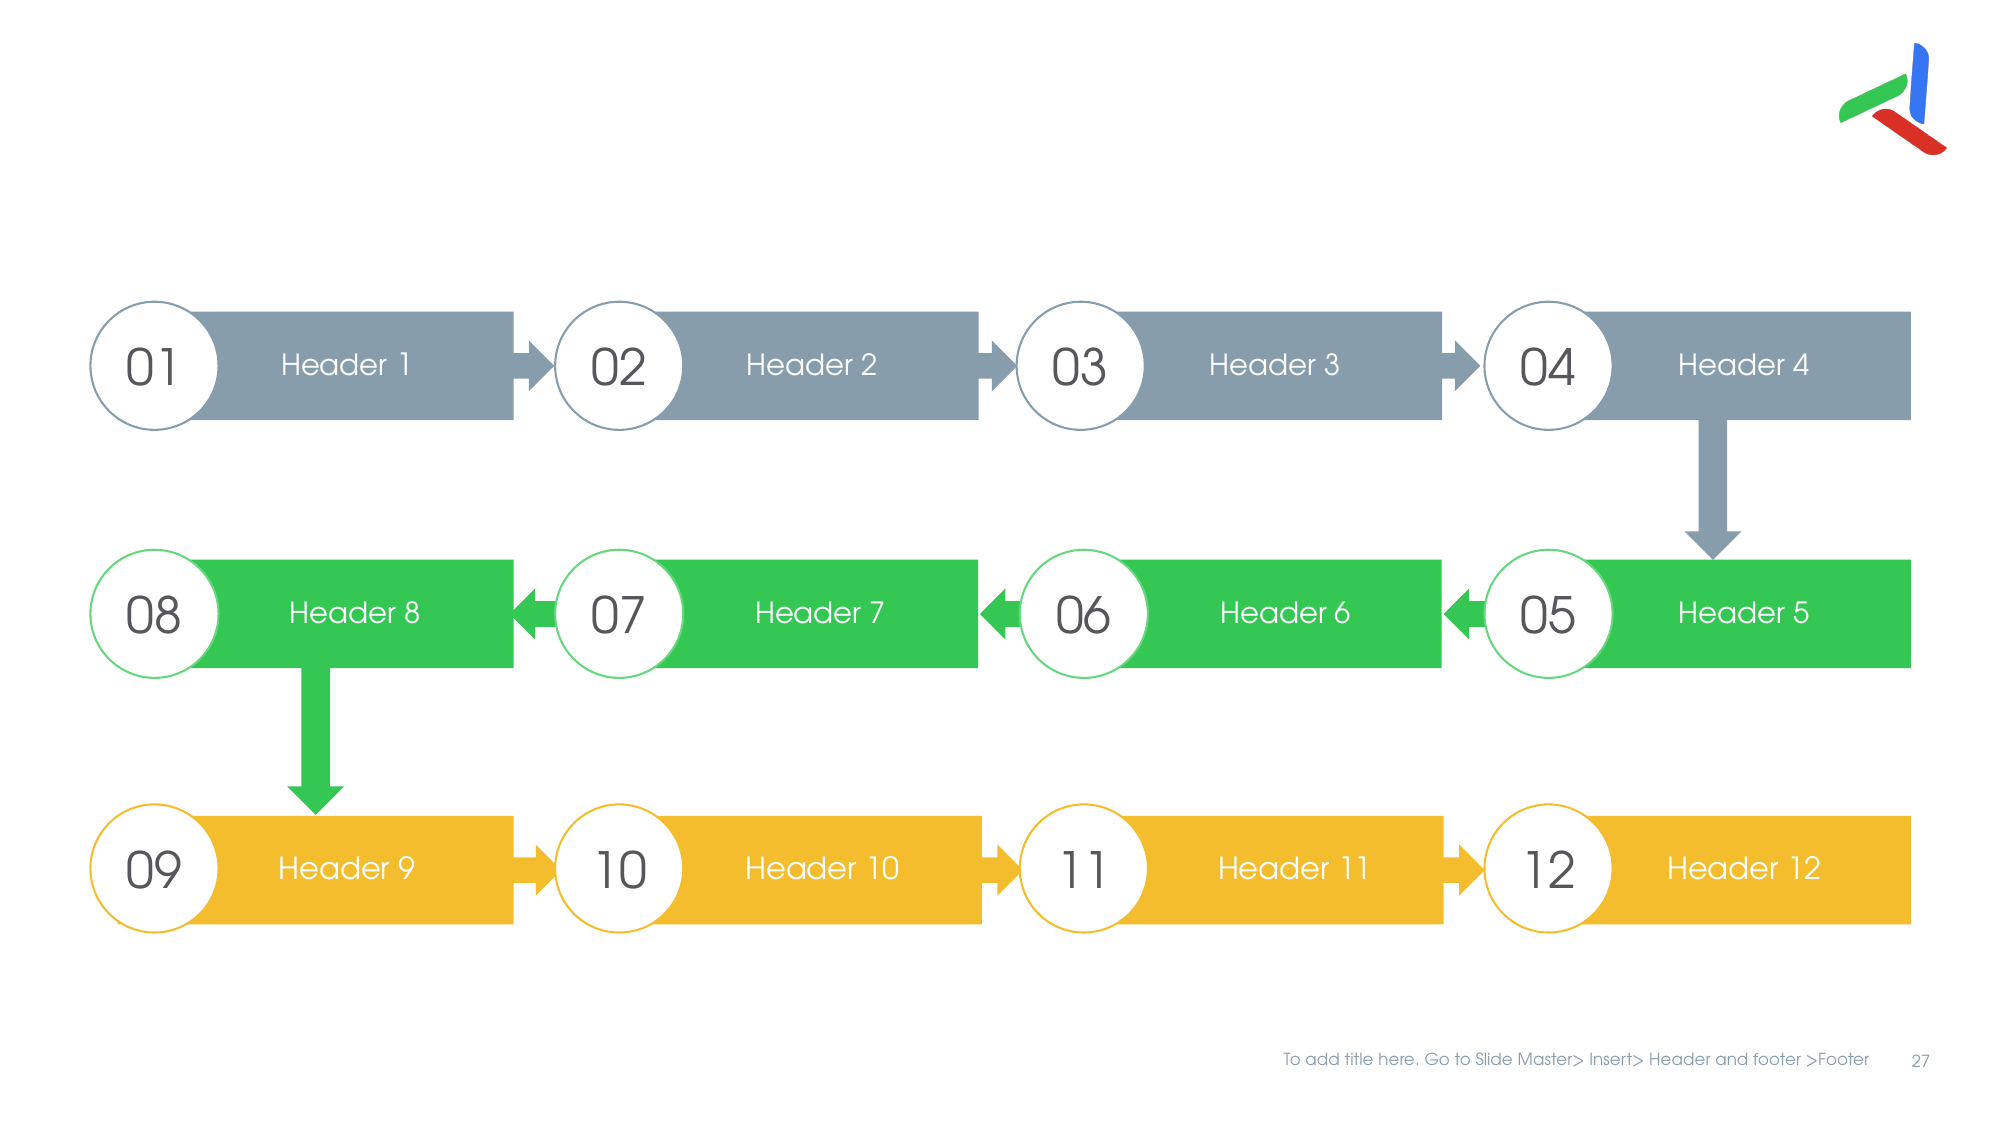

#

01
Header 1
02
Header 2

03
Header 3

04
Header 4

05
Header 5
08
Header 8

07
Header 7

06
Header 6

09
Header 9
10
Header 10

11
Header 11

12
Header 12

To add title here. Go to Slide Master> Insert> Header and footer >Footer